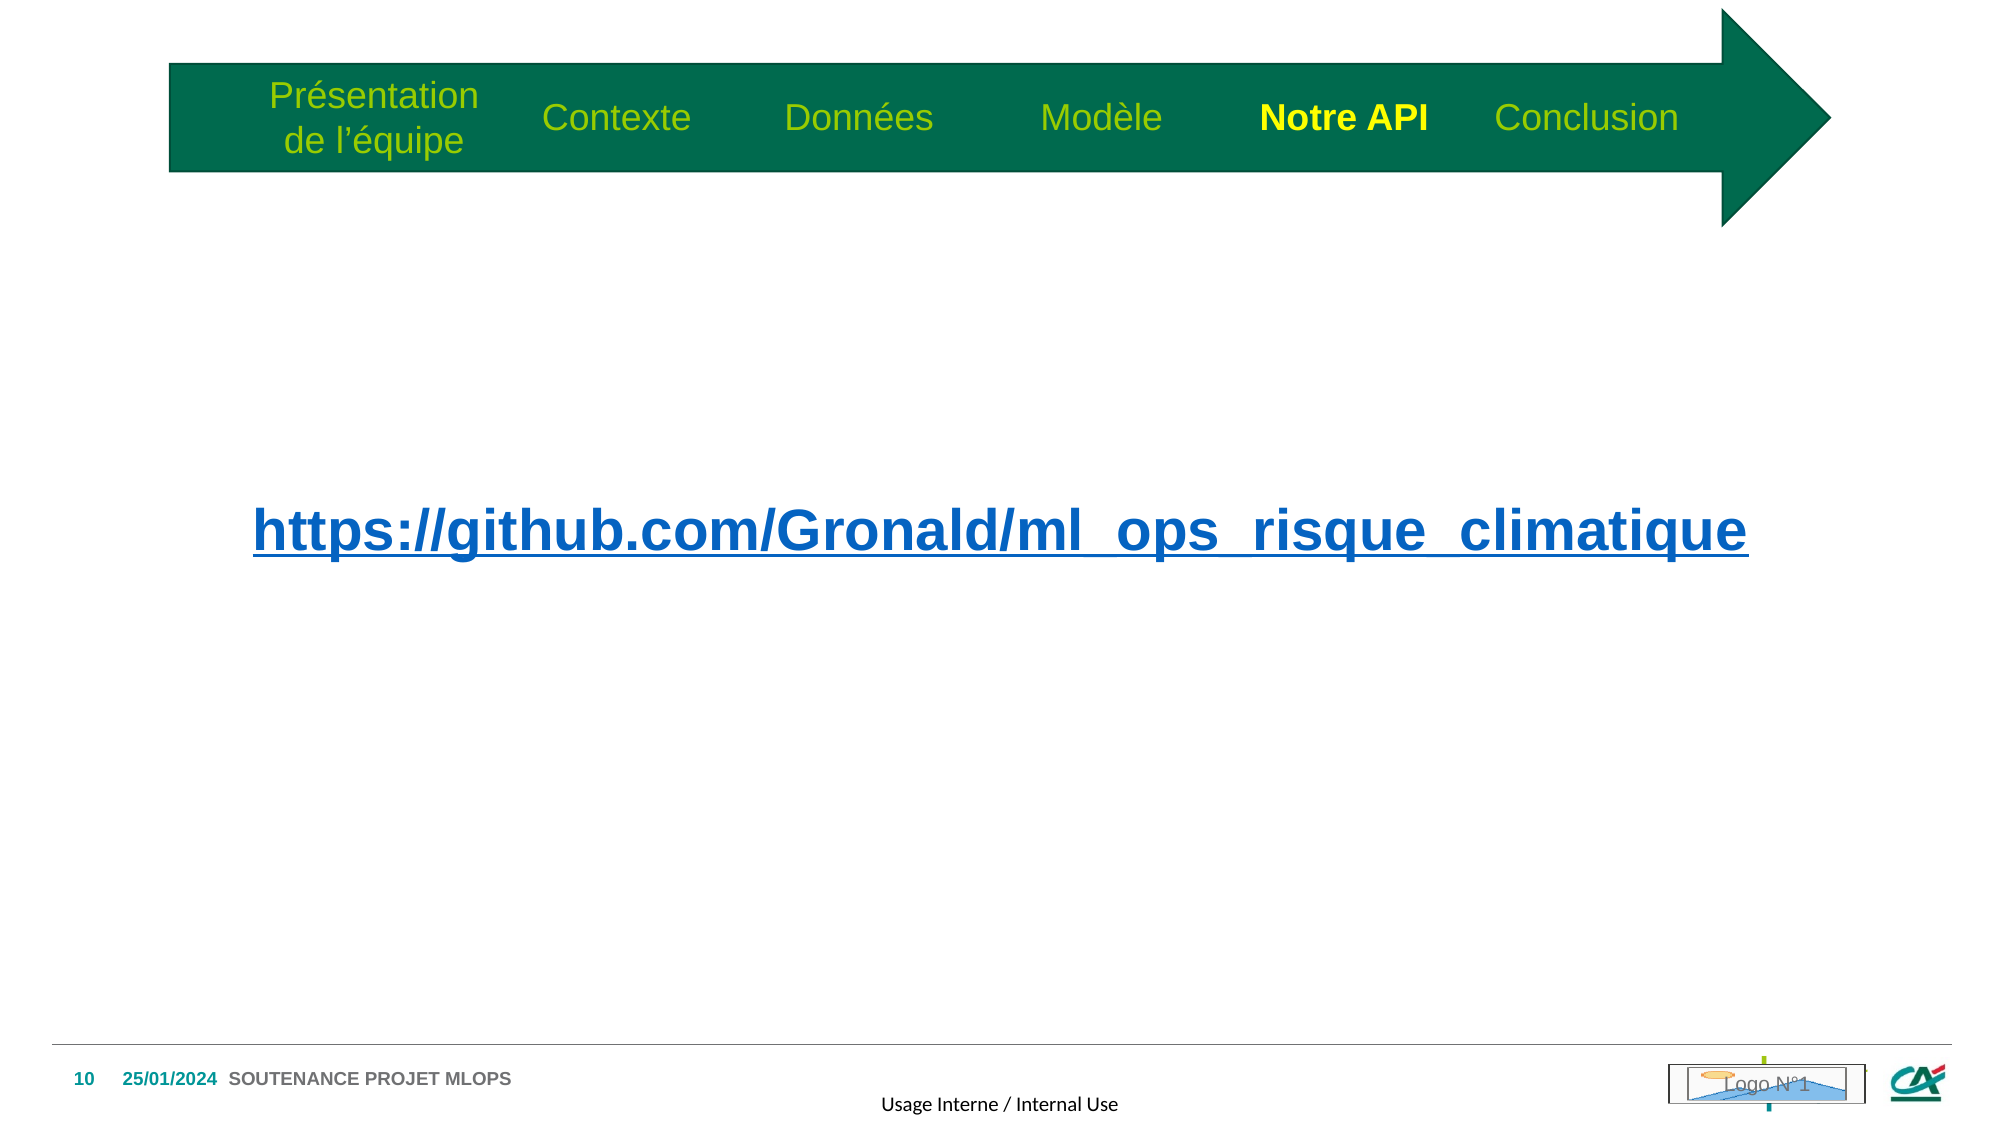

Présentation de l’équipe
Conclusion
Contexte
Données
Modèle
Notre API
#

https://github.com/Gronald/ml_ops_risque_climatique
10
25/01/2024
Soutenance projet MLOPS